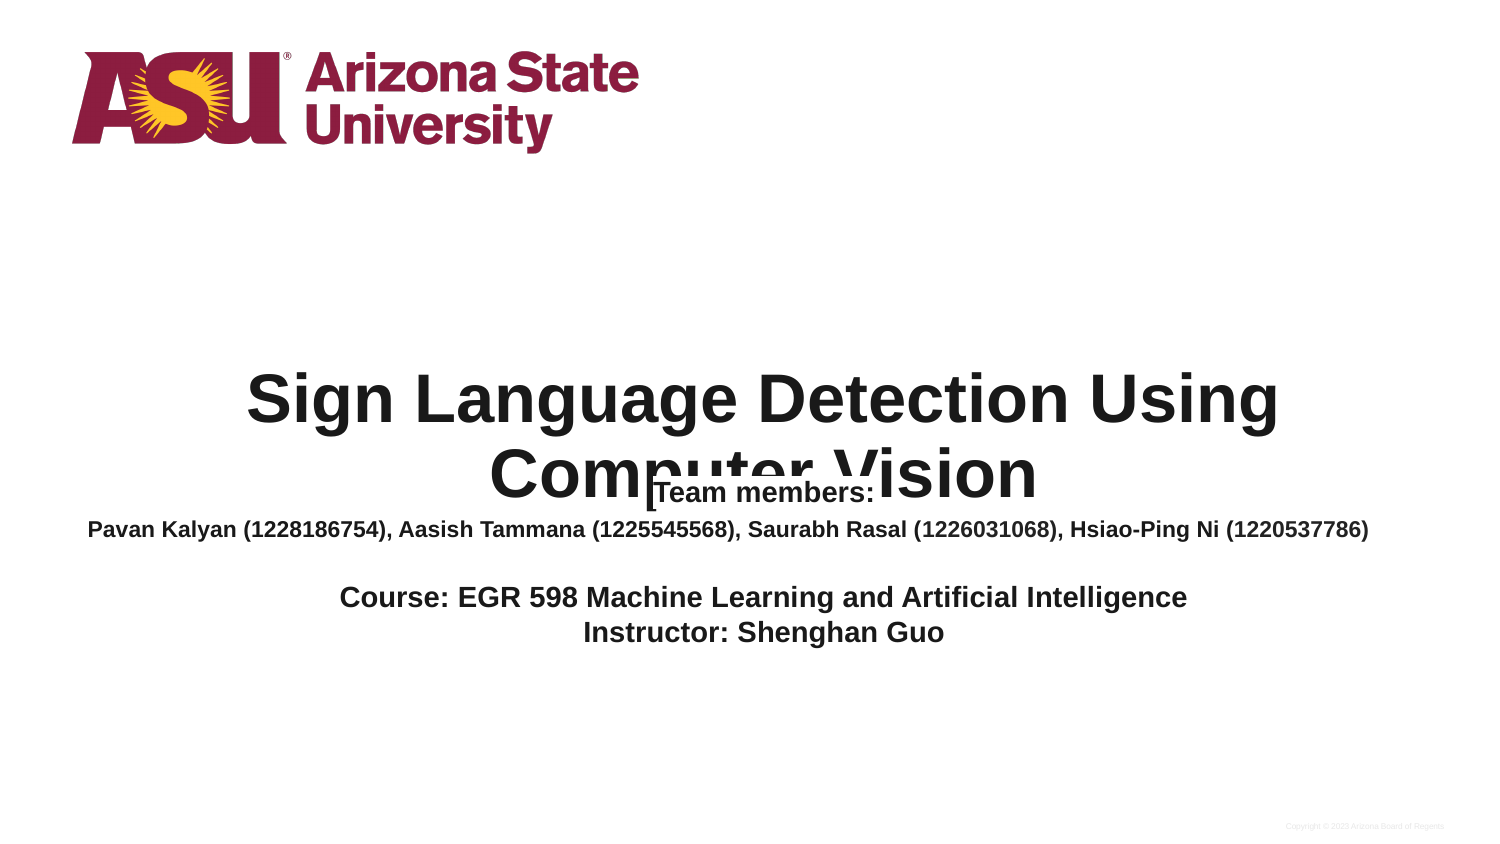

# Sign Language Detection Using Computer Vision

Team members:
 Pavan Kalyan (1228186754), Aasish Tammana (1225545568), Saurabh Rasal (1226031068), Hsiao-Ping Ni (1220537786)

Course: EGR 598 Machine Learning and Artificial Intelligence
Instructor: Shenghan Guo